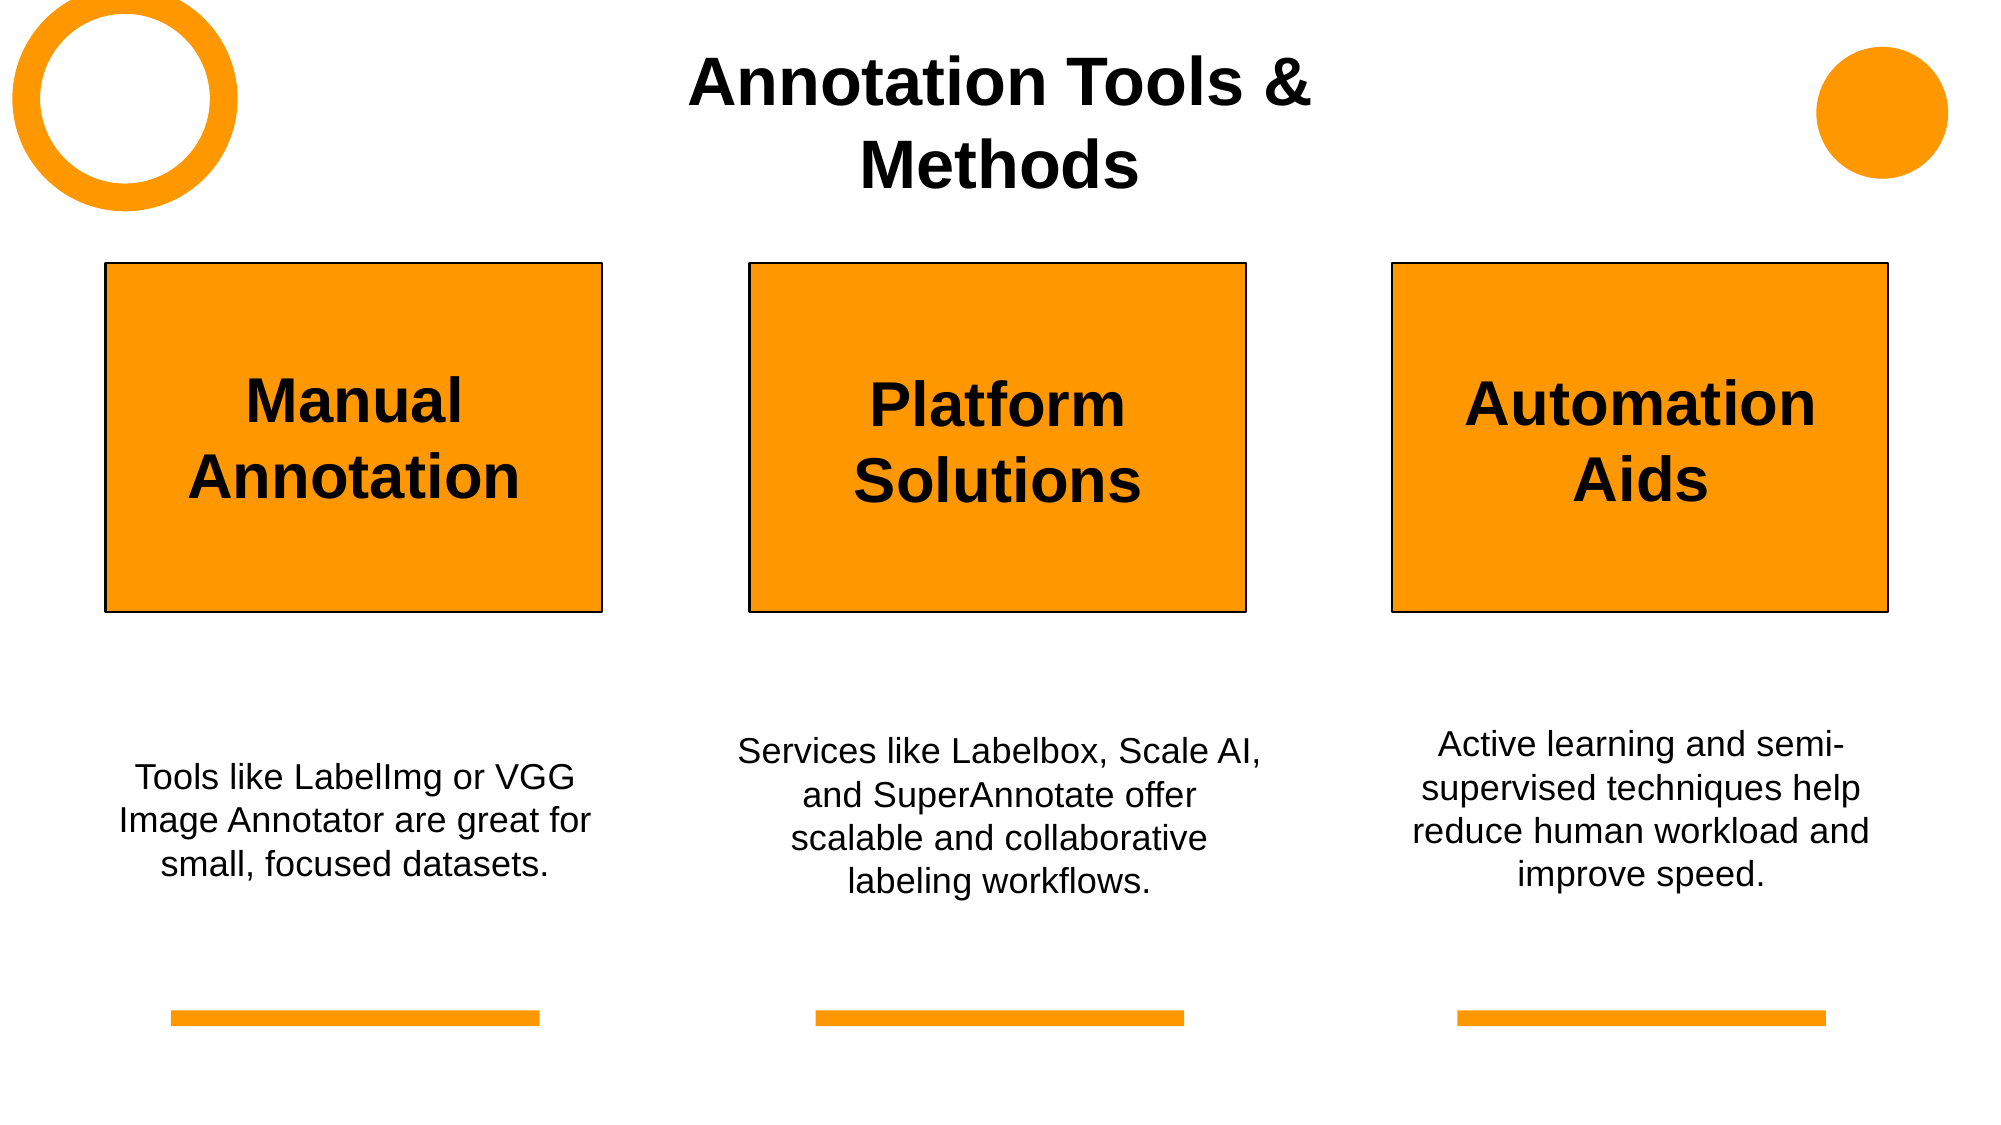

Annotation Tools & Methods

Manual Annotation
Automation Aids
Platform Solutions
Active learning and semi-supervised techniques help reduce human workload and improve speed.
Tools like LabelImg or VGG Image Annotator are great for small, focused datasets.
Services like Labelbox, Scale AI, and SuperAnnotate offer scalable and collaborative labeling workflows.